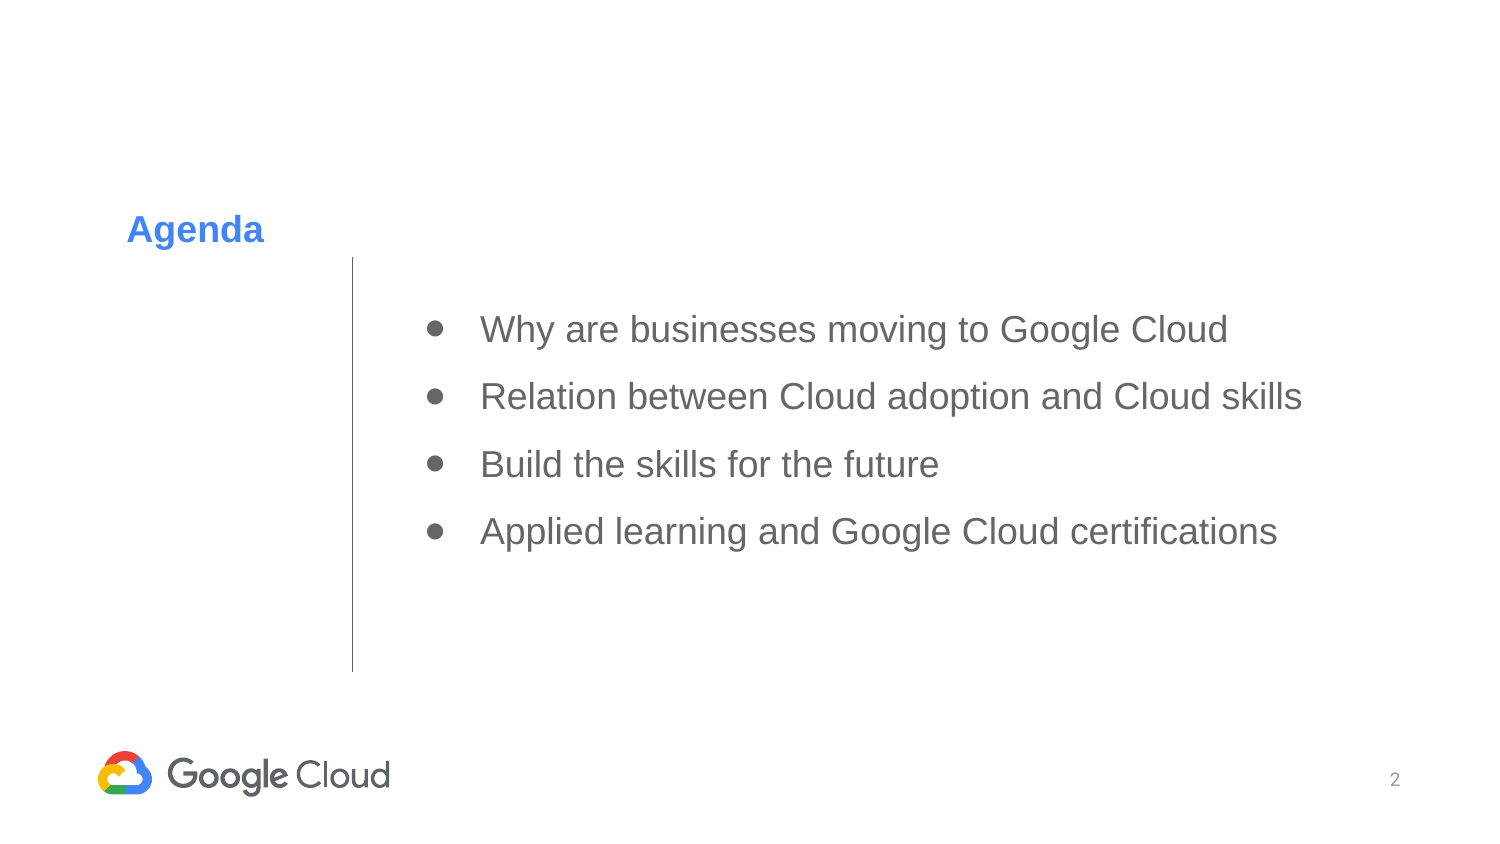

Agenda
Why are businesses moving to Google Cloud
Relation between Cloud adoption and Cloud skills
Build the skills for the future
Applied learning and Google Cloud certifications